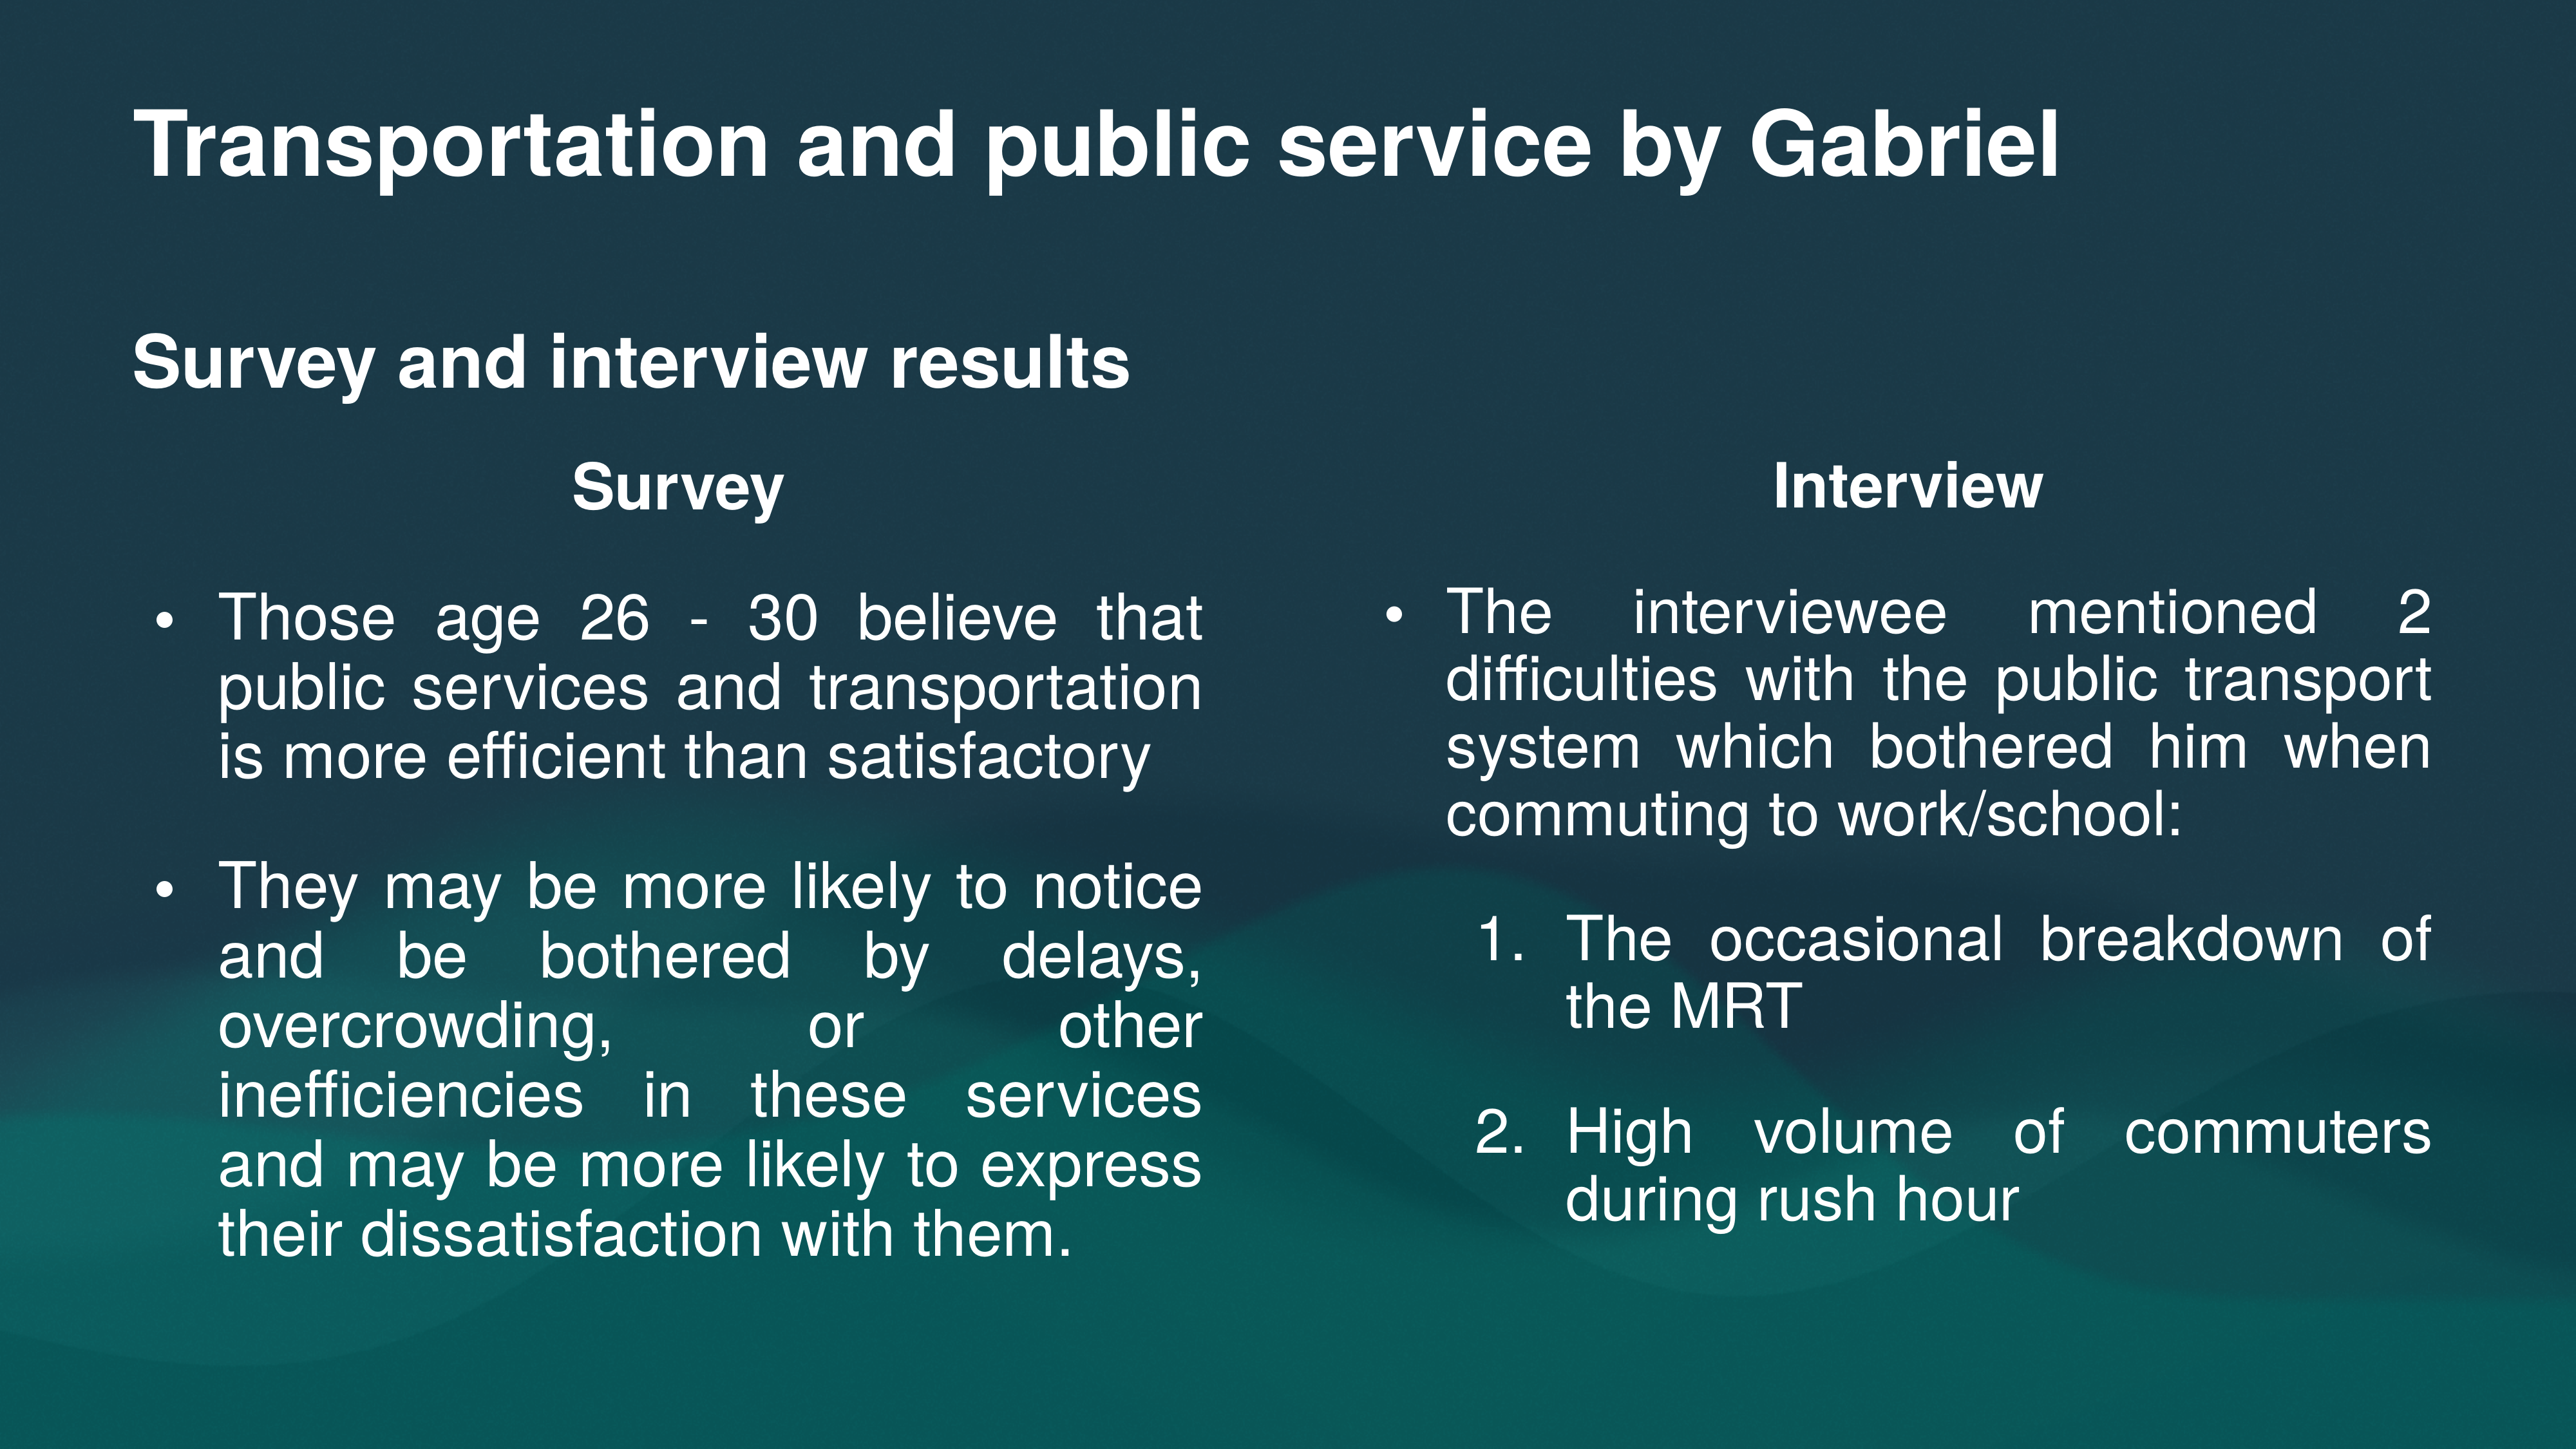

# Transportation and public service by Gabriel
Survey and interview results
Survey
Those age 26 - 30 believe that public services and transportation is more efficient than satisfactory
They may be more likely to notice and be bothered by delays, overcrowding, or other inefficiencies in these services and may be more likely to express their dissatisfaction with them.
Interview
The interviewee mentioned 2 difficulties with the public transport system which bothered him when commuting to work/school:
The occasional breakdown of the MRT
High volume of commuters during rush hour